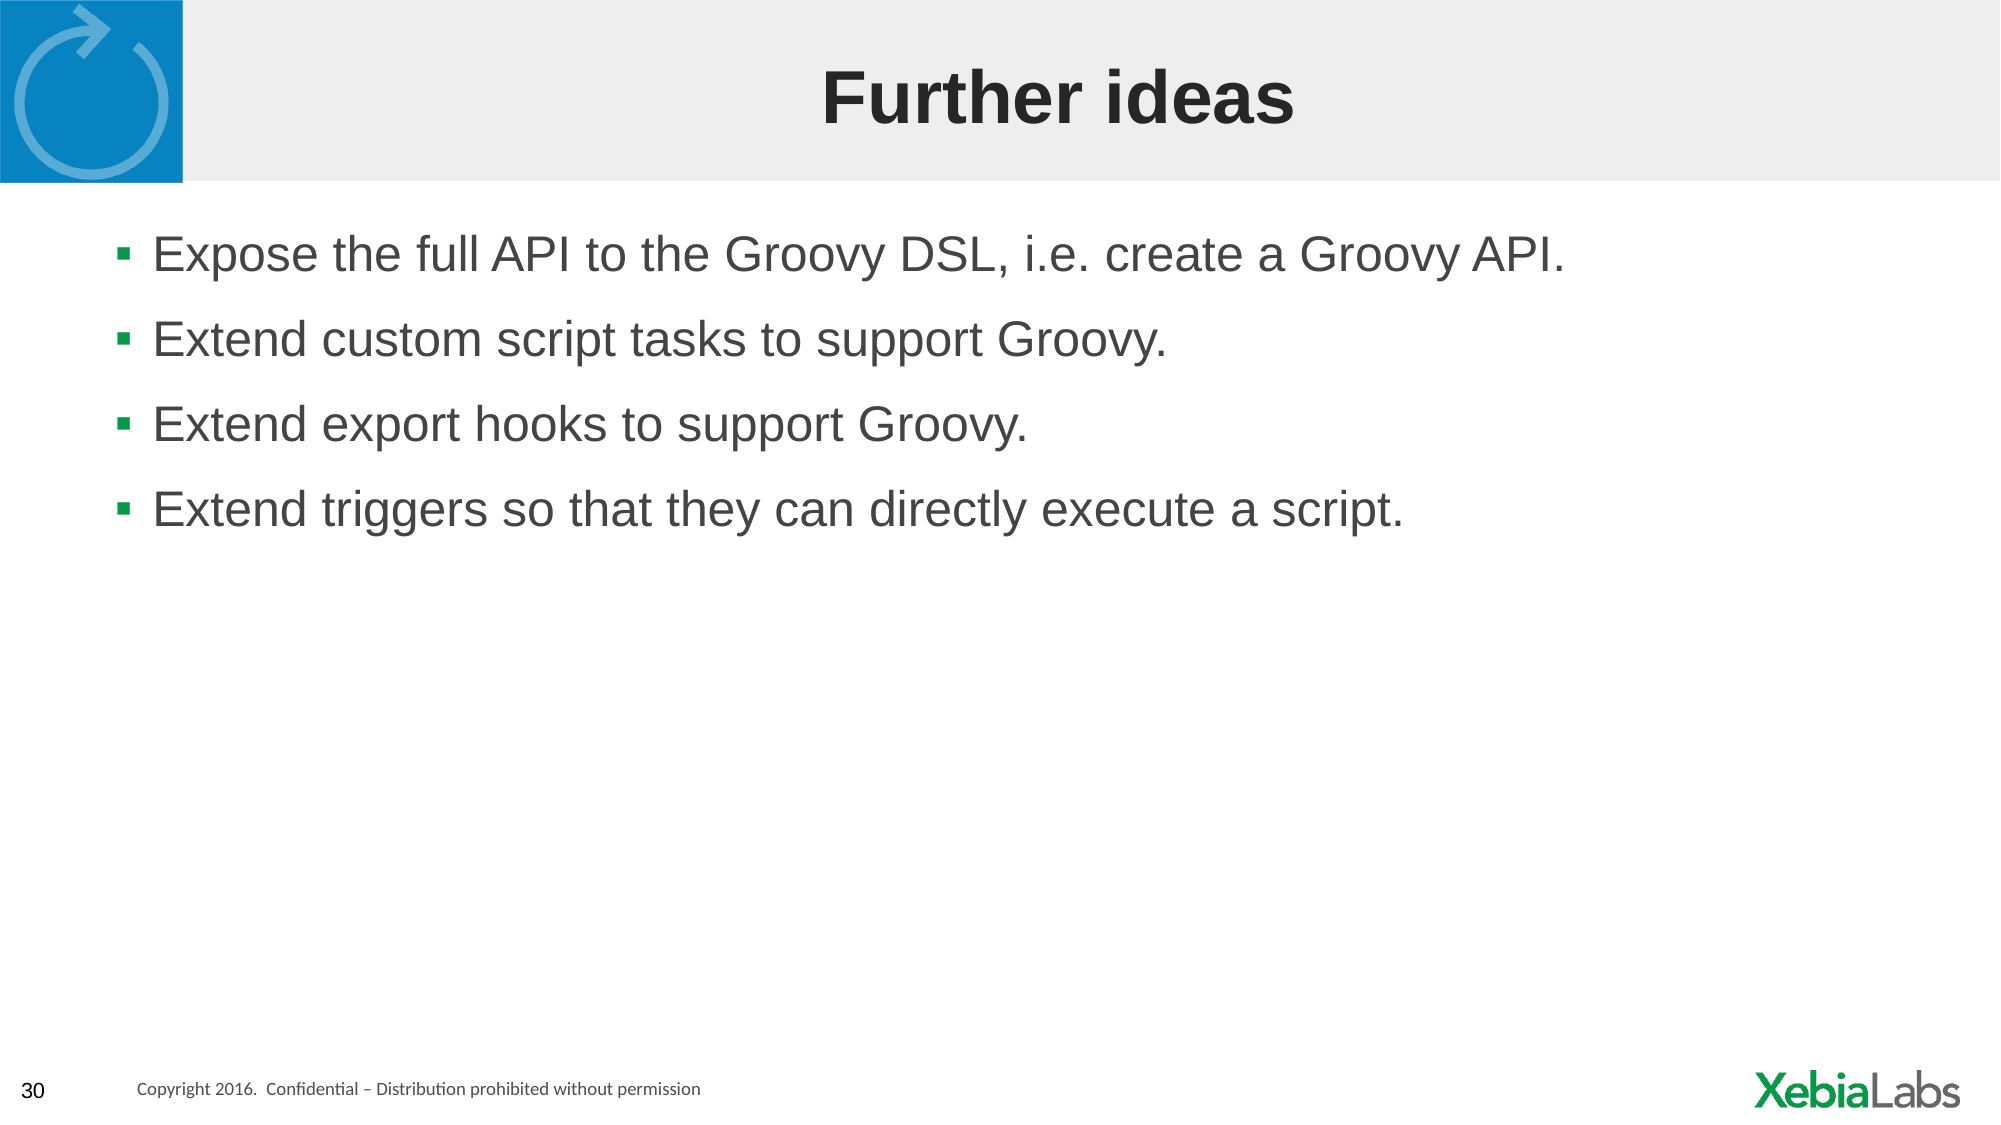

# Further ideas
Expose the full API to the Groovy DSL, i.e. create a Groovy API.
Extend custom script tasks to support Groovy.
Extend export hooks to support Groovy.
Extend triggers so that they can directly execute a script.